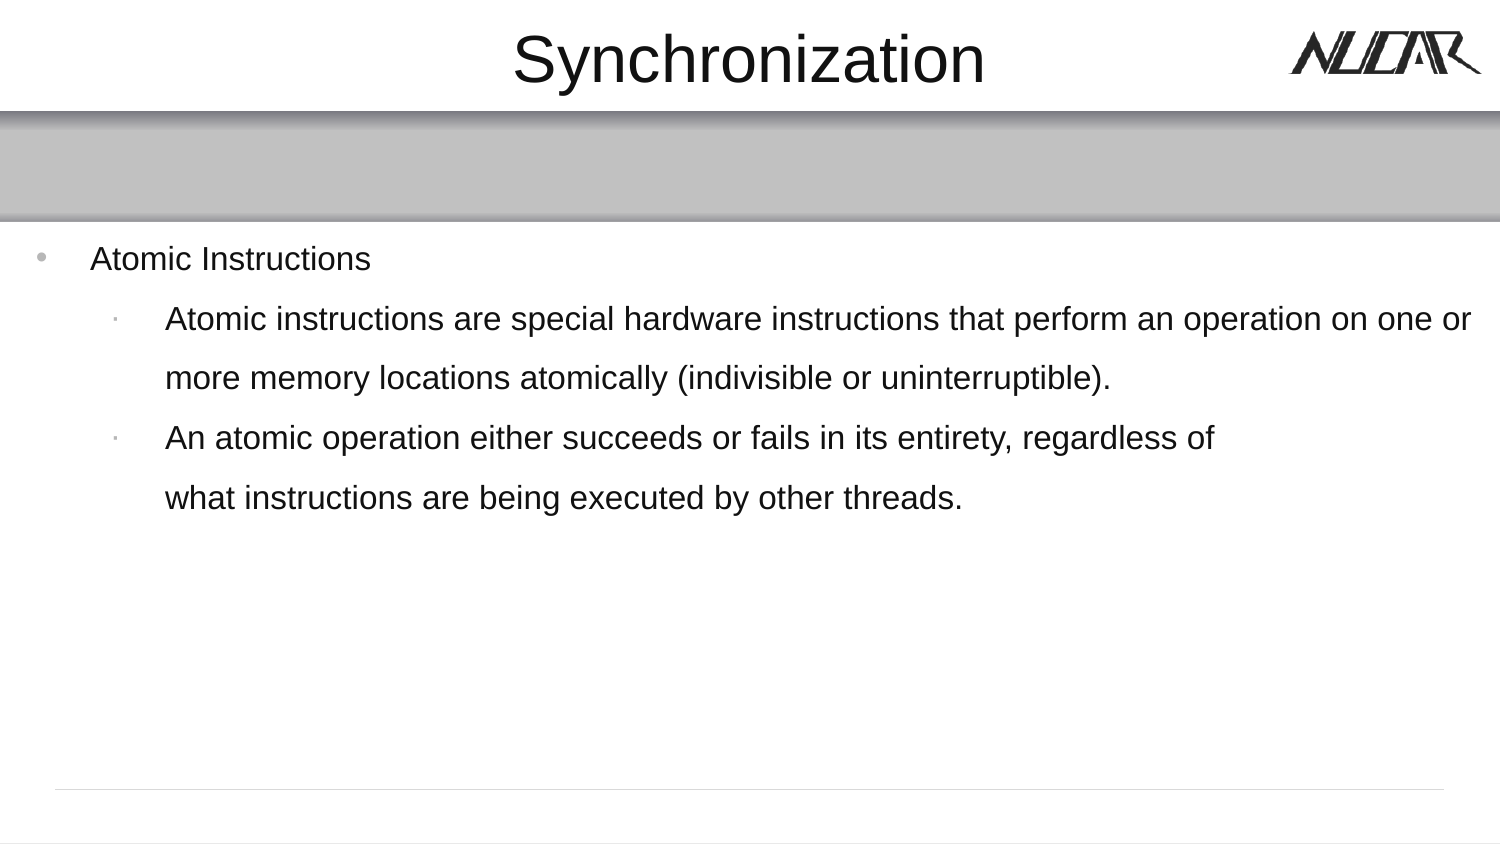

# Synchronization
Atomic Instructions
Atomic instructions are special hardware instructions that perform an operation on one or more memory locations atomically (indivisible or uninterruptible).
An atomic operation either succeeds or fails in its entirety, regardless of what instructions are being executed by other threads.